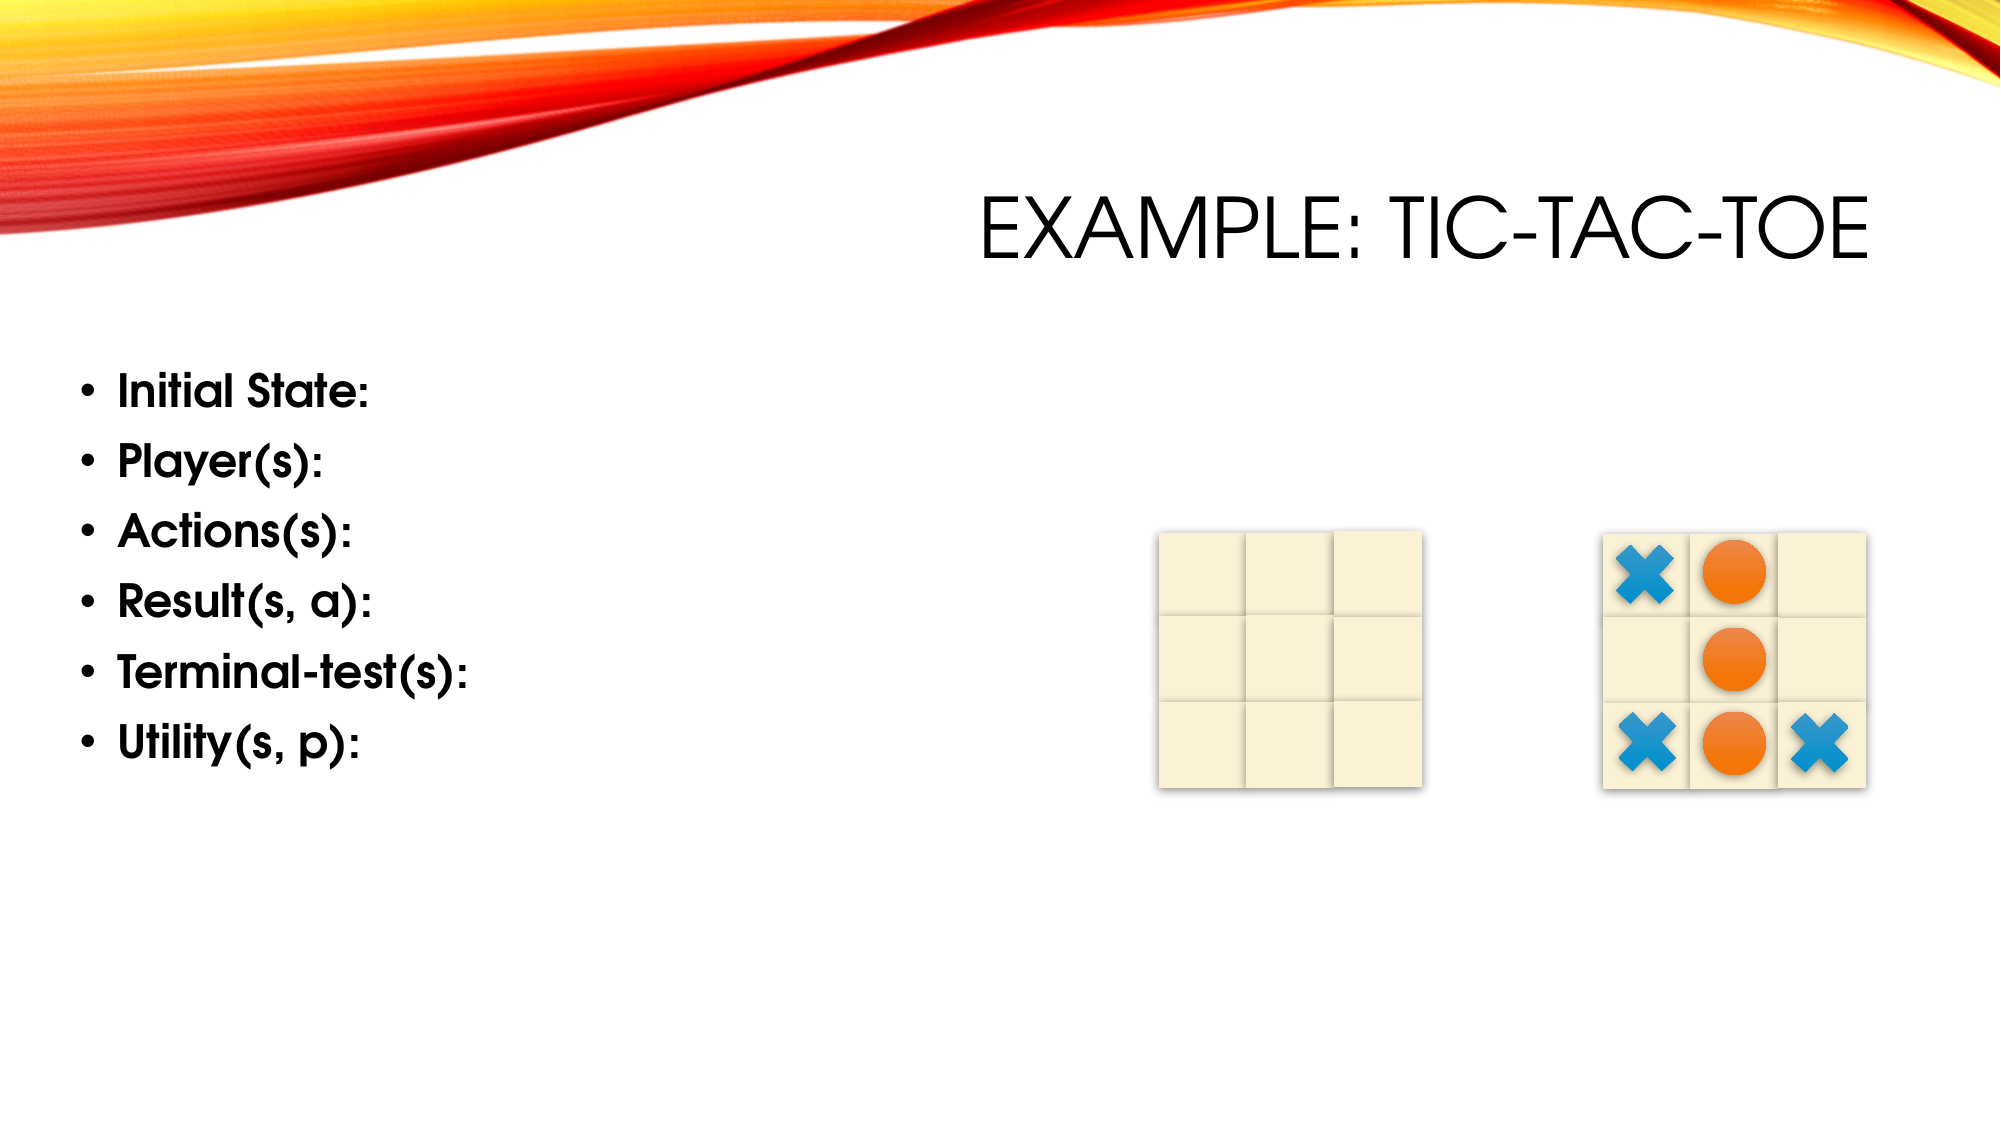

# Example: Tic-tac-toe
Initial State:
Player(s):
Actions(s):
Result(s, a):
Terminal-test(s):
Utility(s, p):